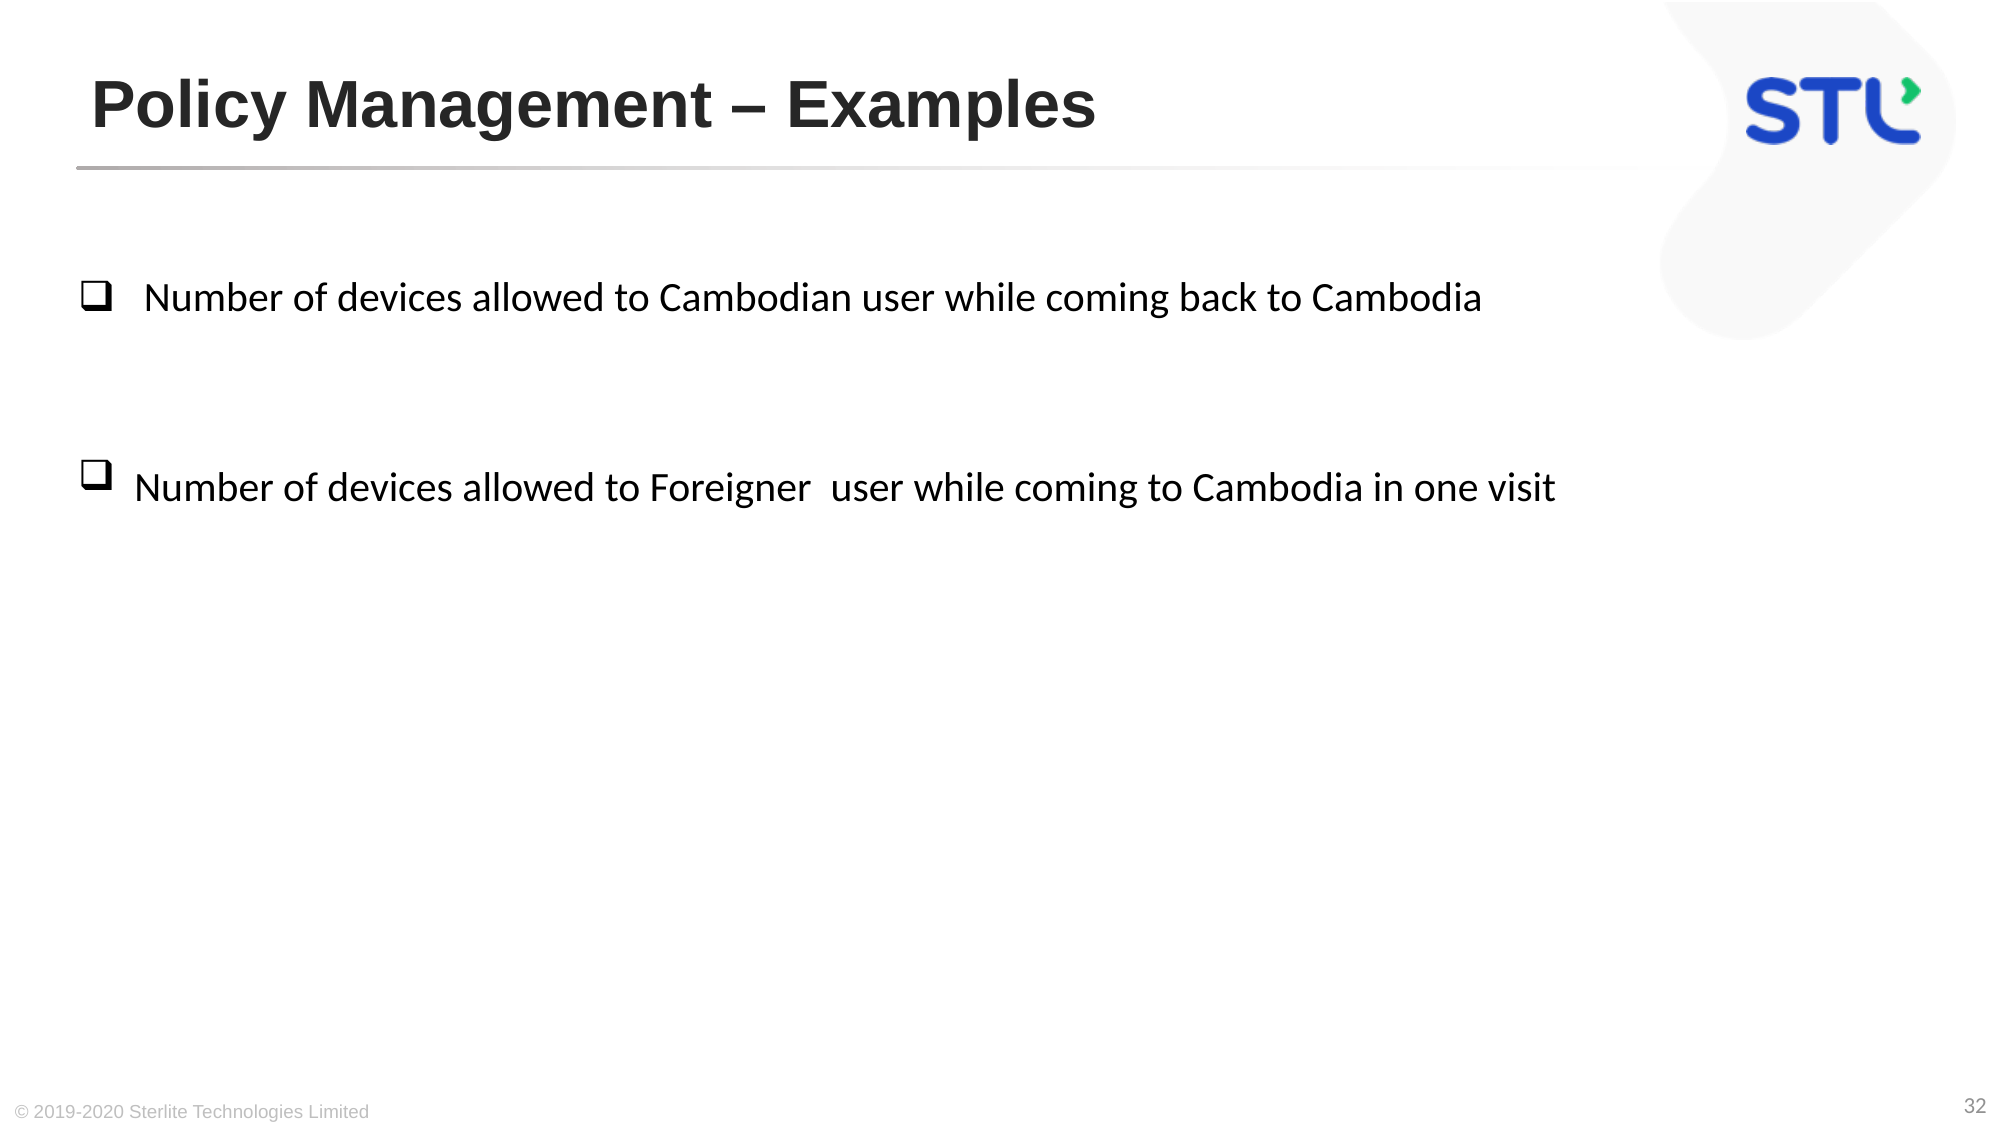

# Policy Management – Examples
| Number of devices allowed to Cambodian user while coming back to Cambodia |
| --- |
|  |
| Number of devices allowed to Foreigner user while coming to Cambodia in one visit |
© 2019-2020 Sterlite Technologies Limited
32